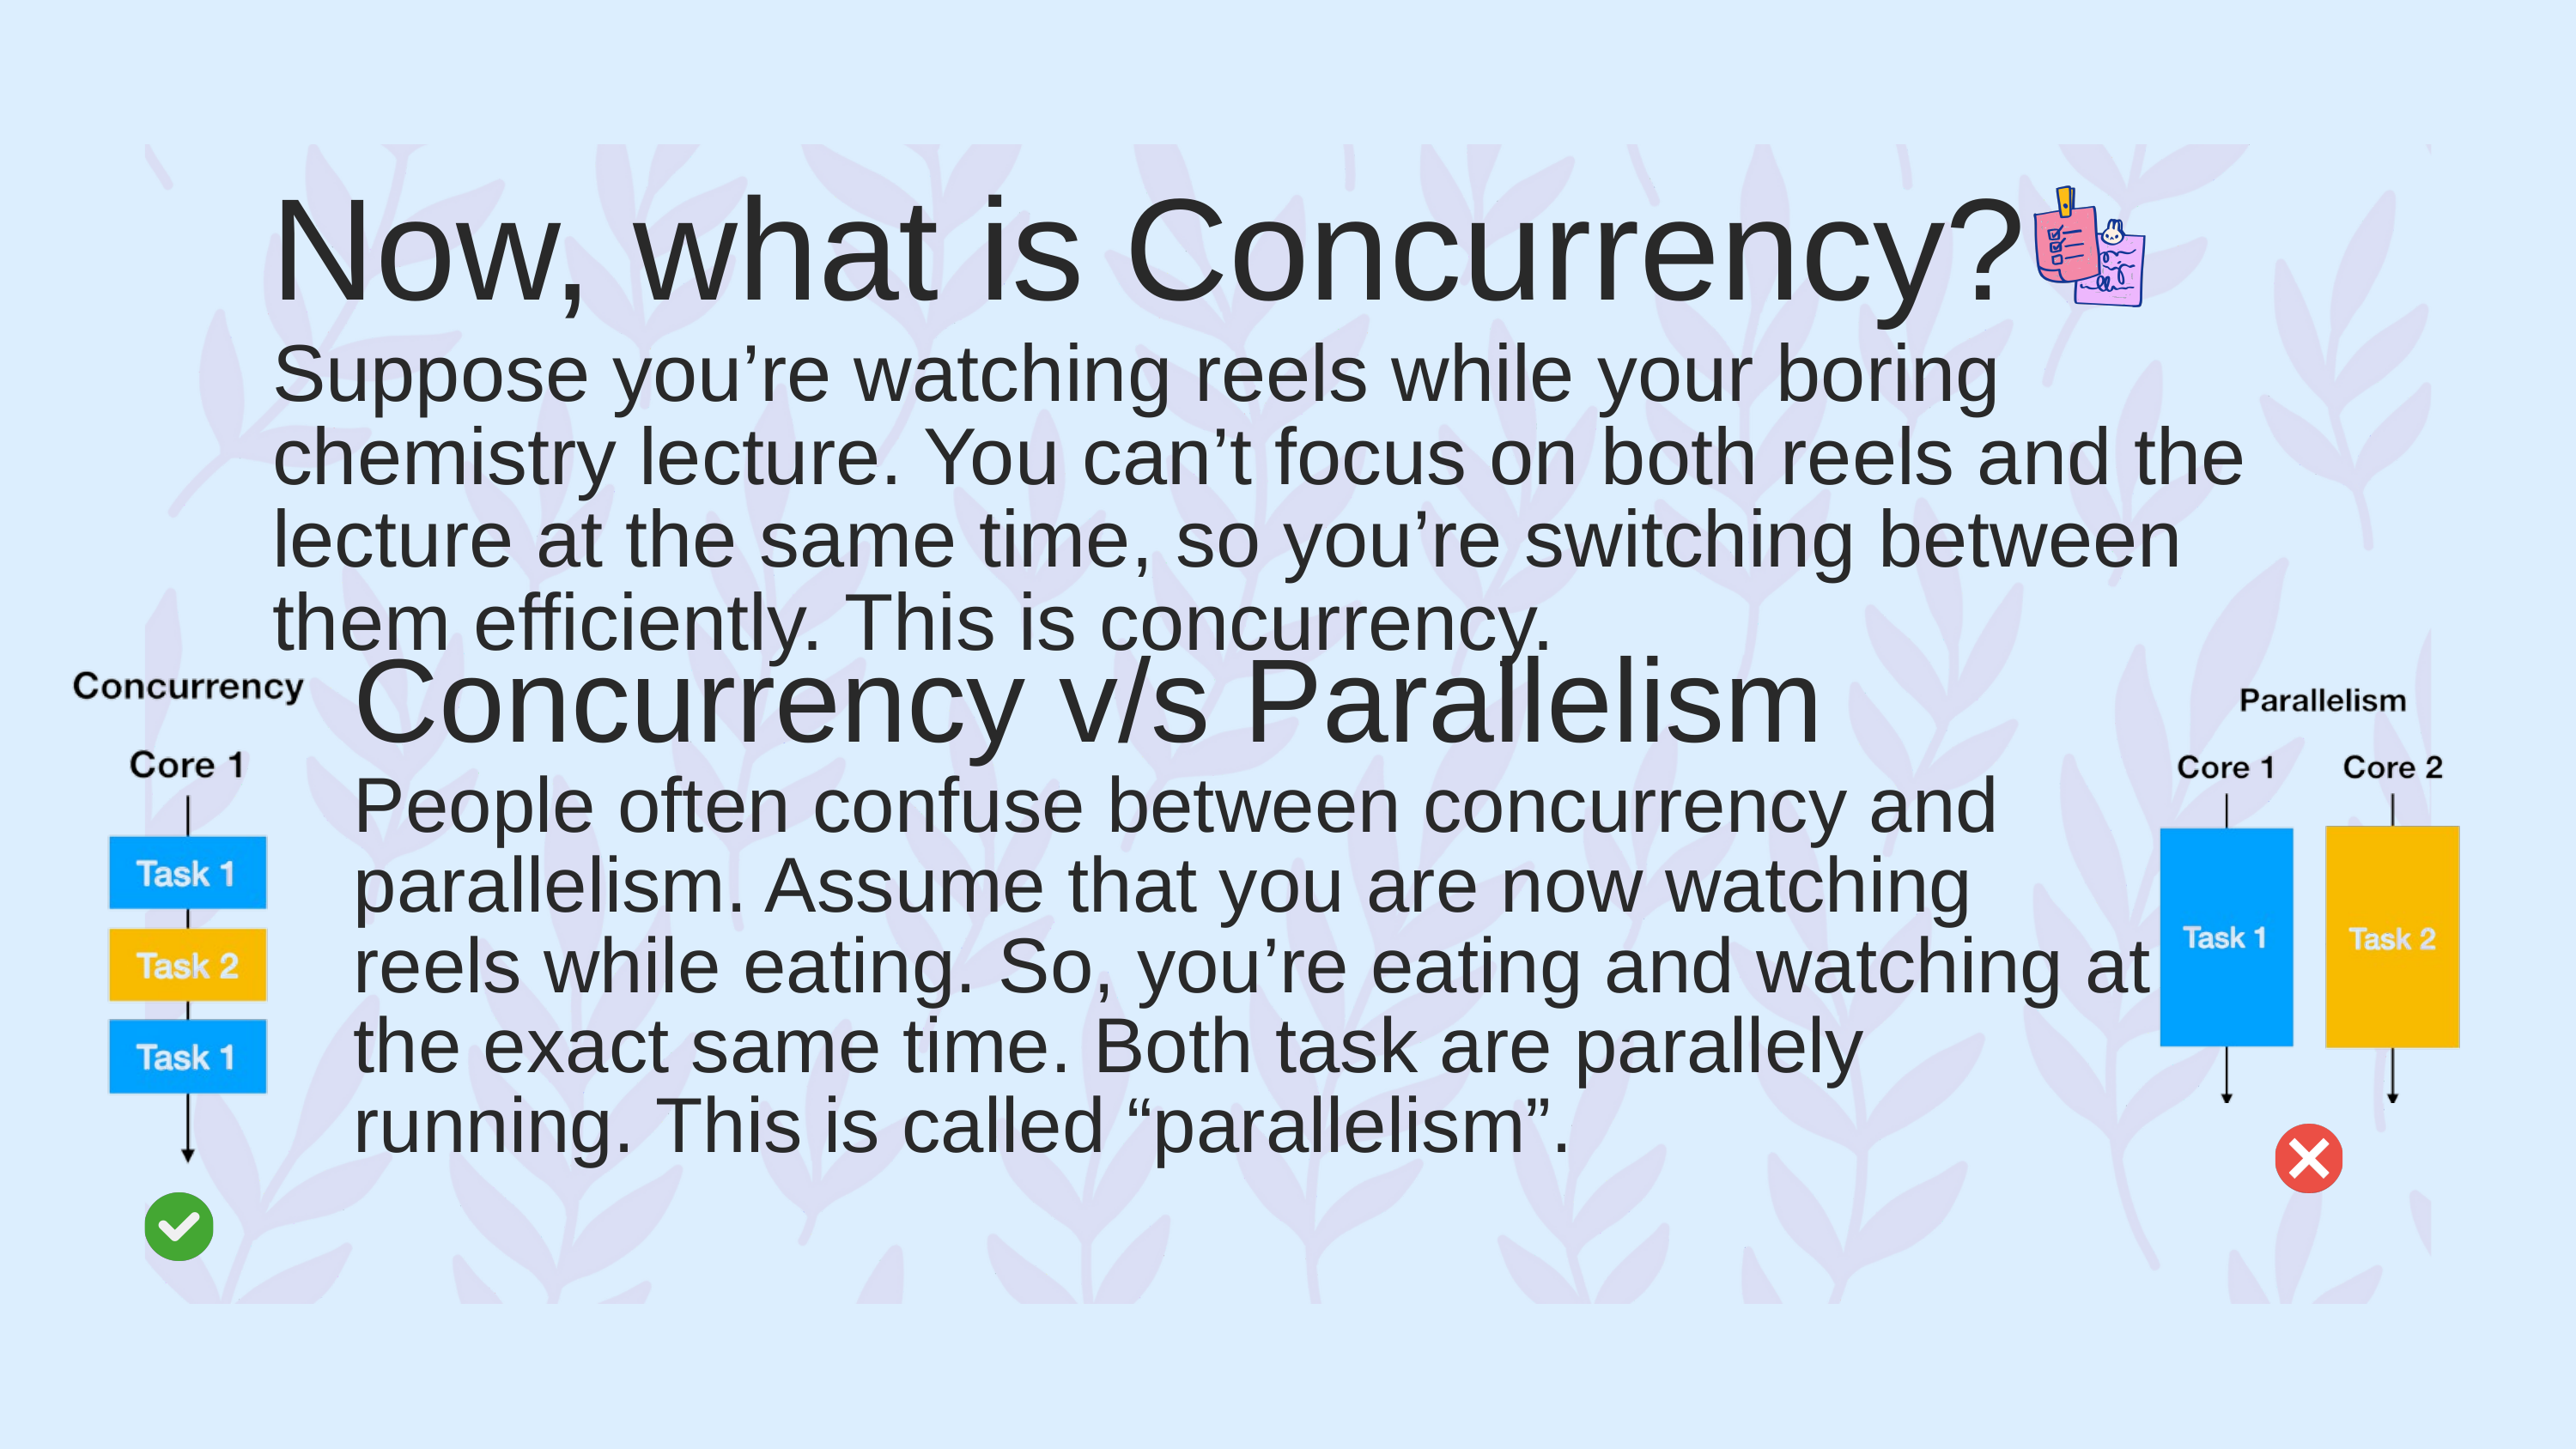

Now, what is Concurrency?

Suppose you’re watching reels while your boring chemistry lecture. You can’t focus on both reels and the lecture at the same time, so you’re switching between them efficiently. This is concurrency.
Concurrency v/s Parallelism
People often confuse between concurrency and parallelism. Assume that you are now watching reels while eating. So, you’re eating and watching at the exact same time. Both task are parallely running. This is called “parallelism”.